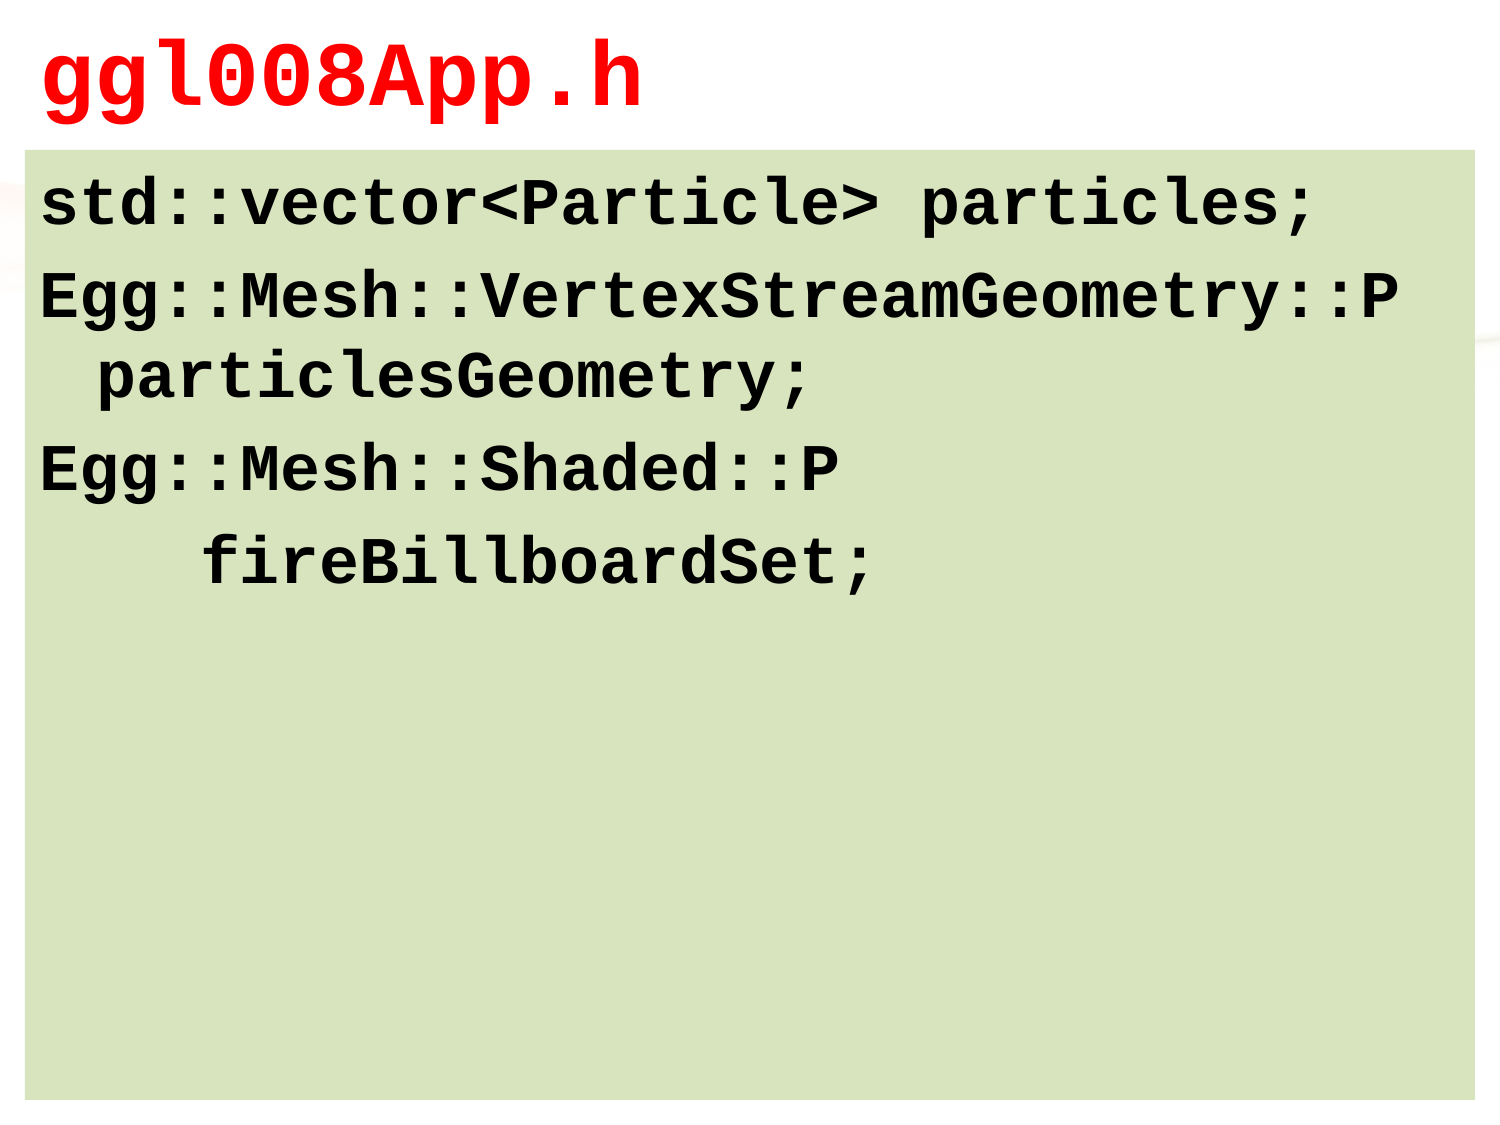

# ggl008App.h
std::vector<Particle> particles;
Egg::Mesh::VertexStreamGeometry::P particlesGeometry;
Egg::Mesh::Shaded::P
    fireBillboardSet;